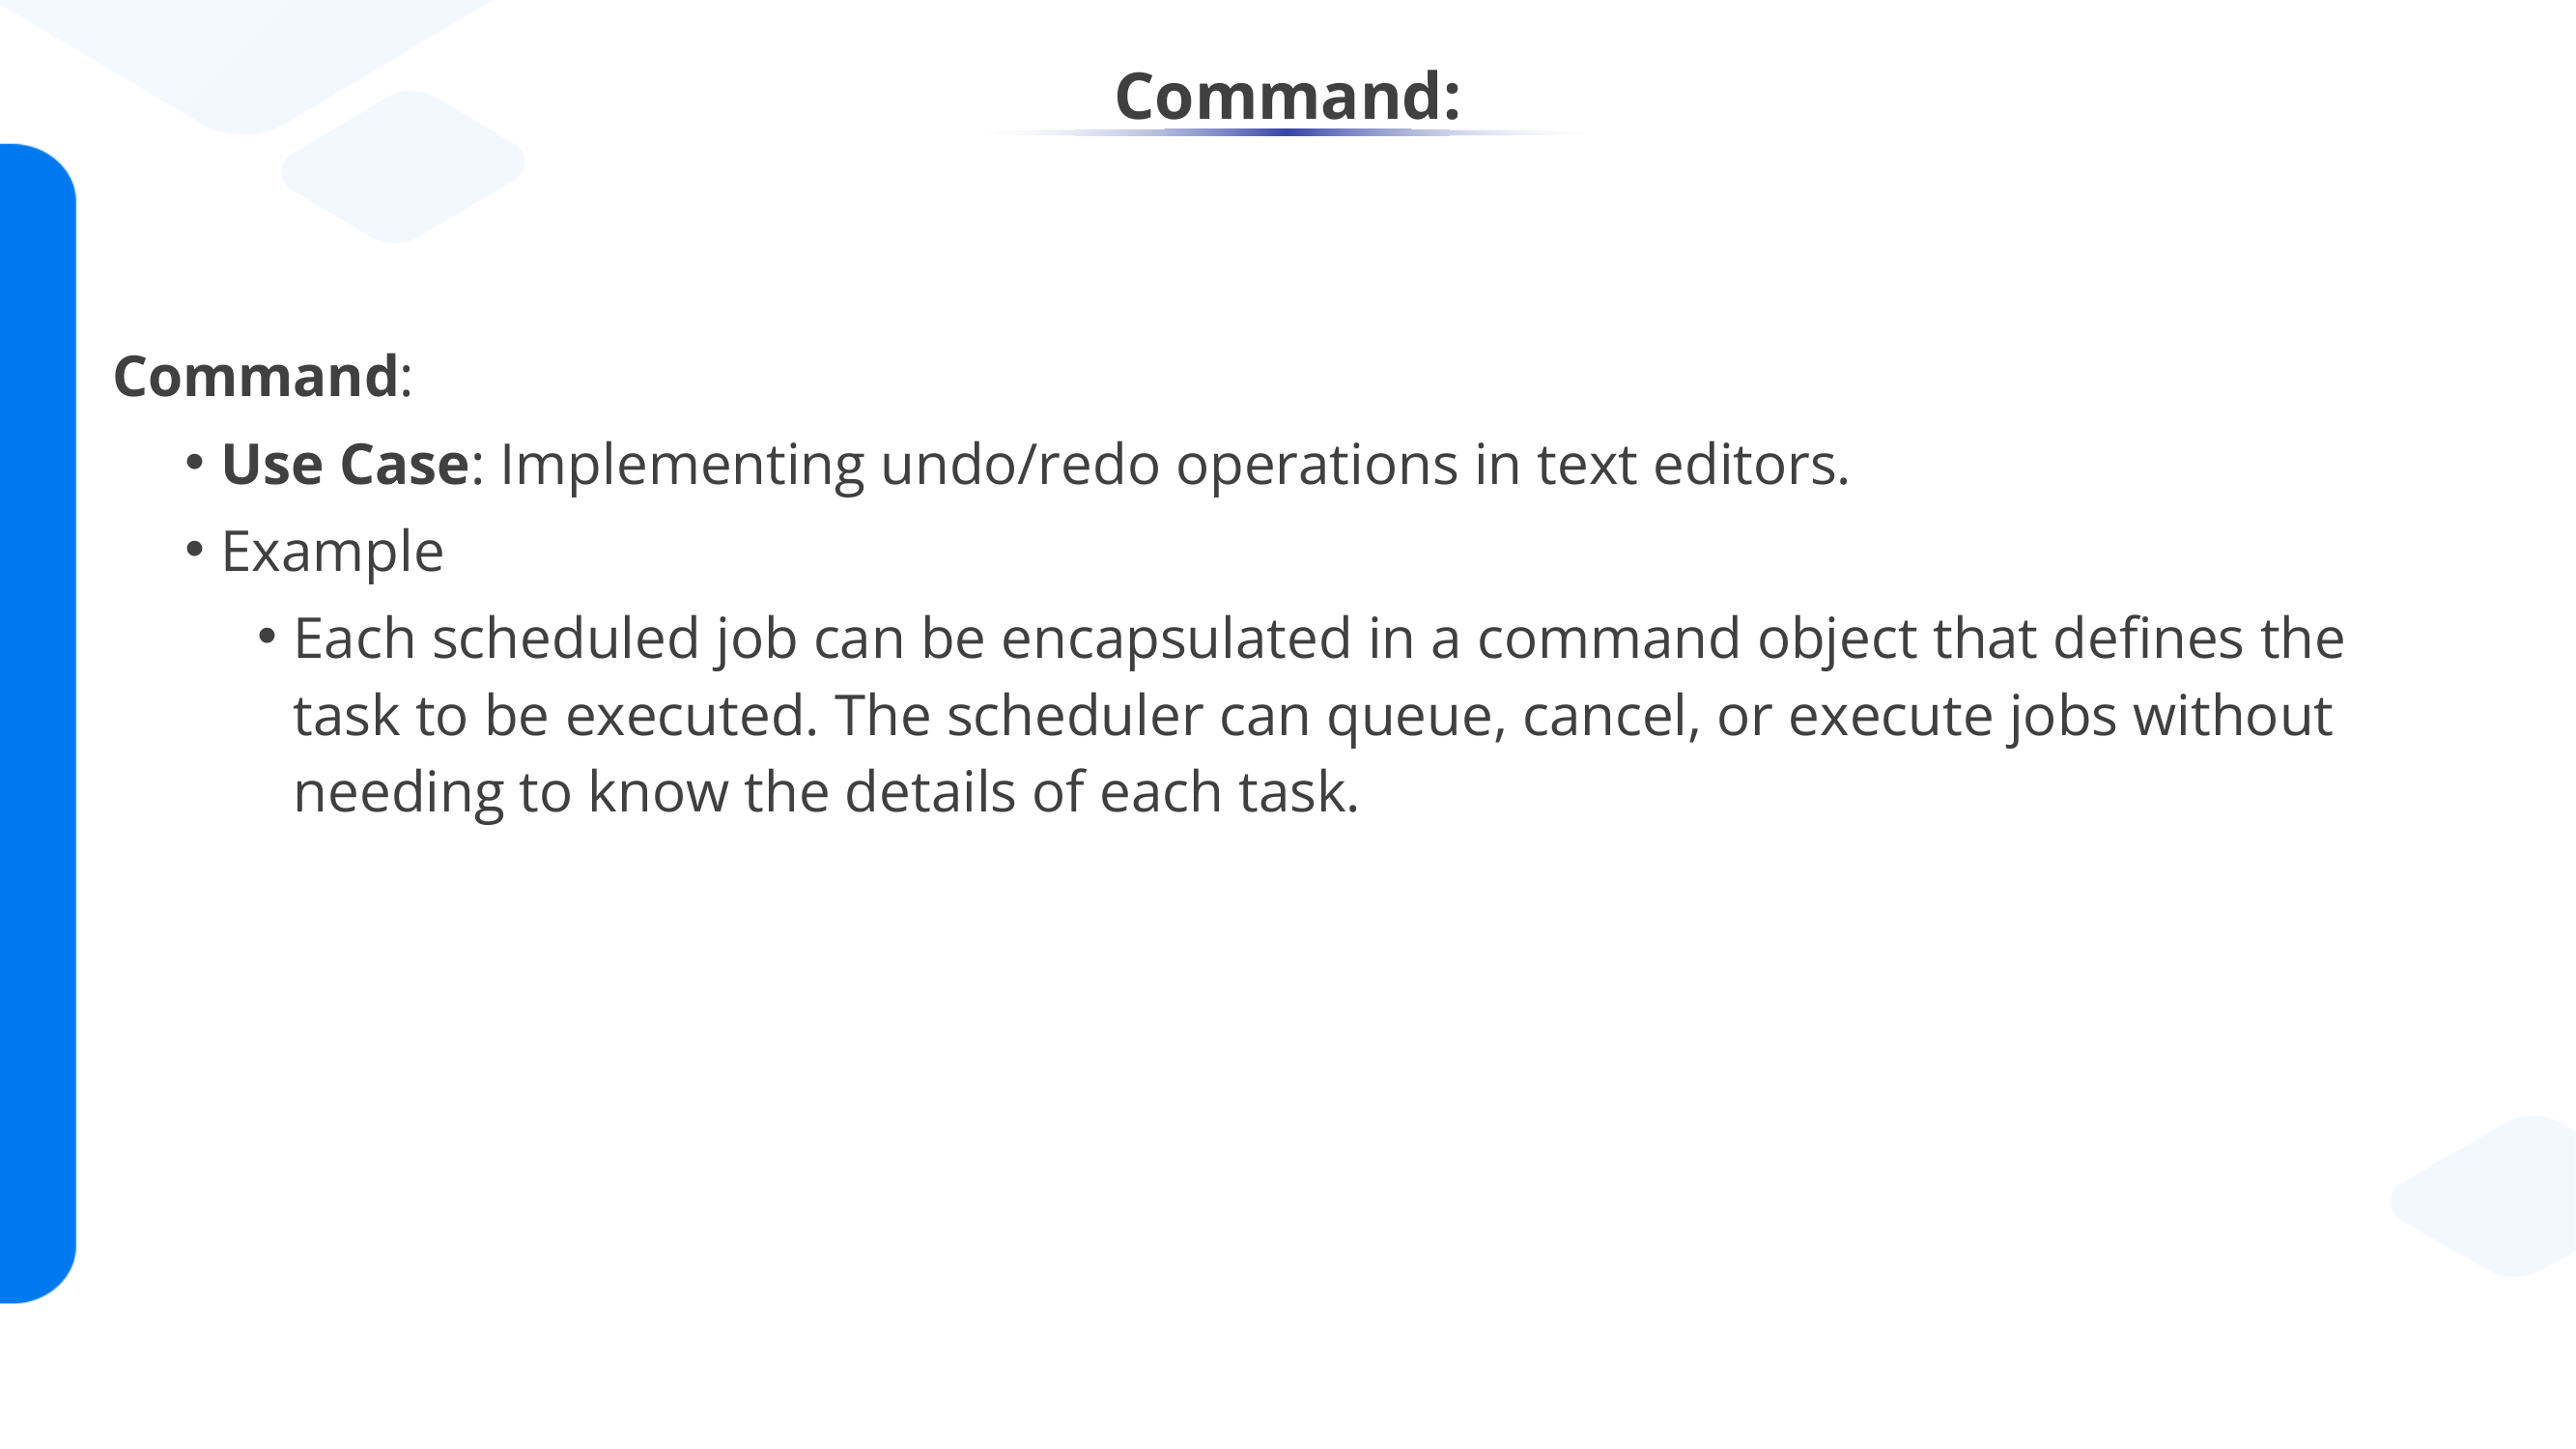

# Command:

Command:
Use Case: Implementing undo/redo operations in text editors.
Example
Each scheduled job can be encapsulated in a command object that defines the task to be executed. The scheduler can queue, cancel, or execute jobs without needing to know the details of each task.